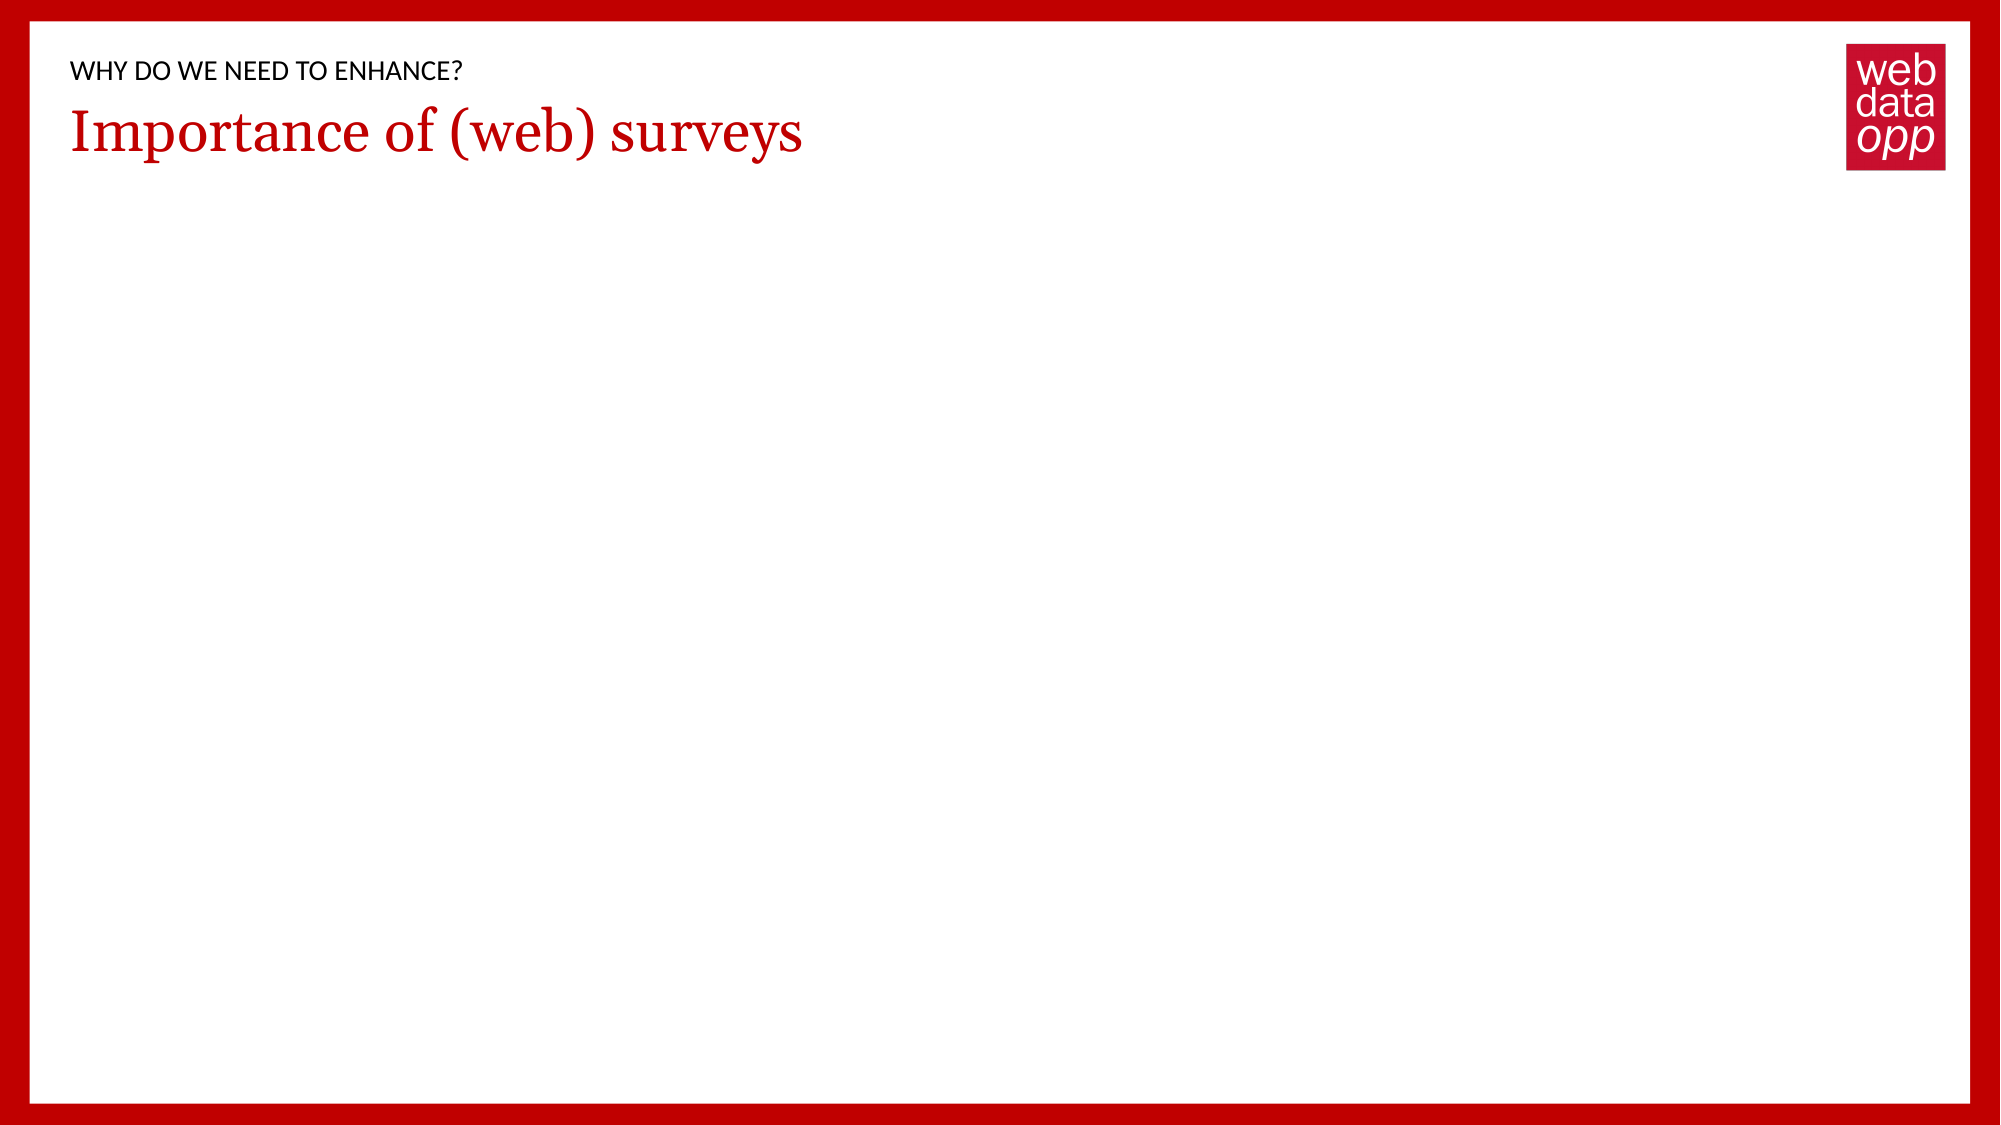

WHY DO WE NEED TO ENHANCE?
# Importance of (web) surveys